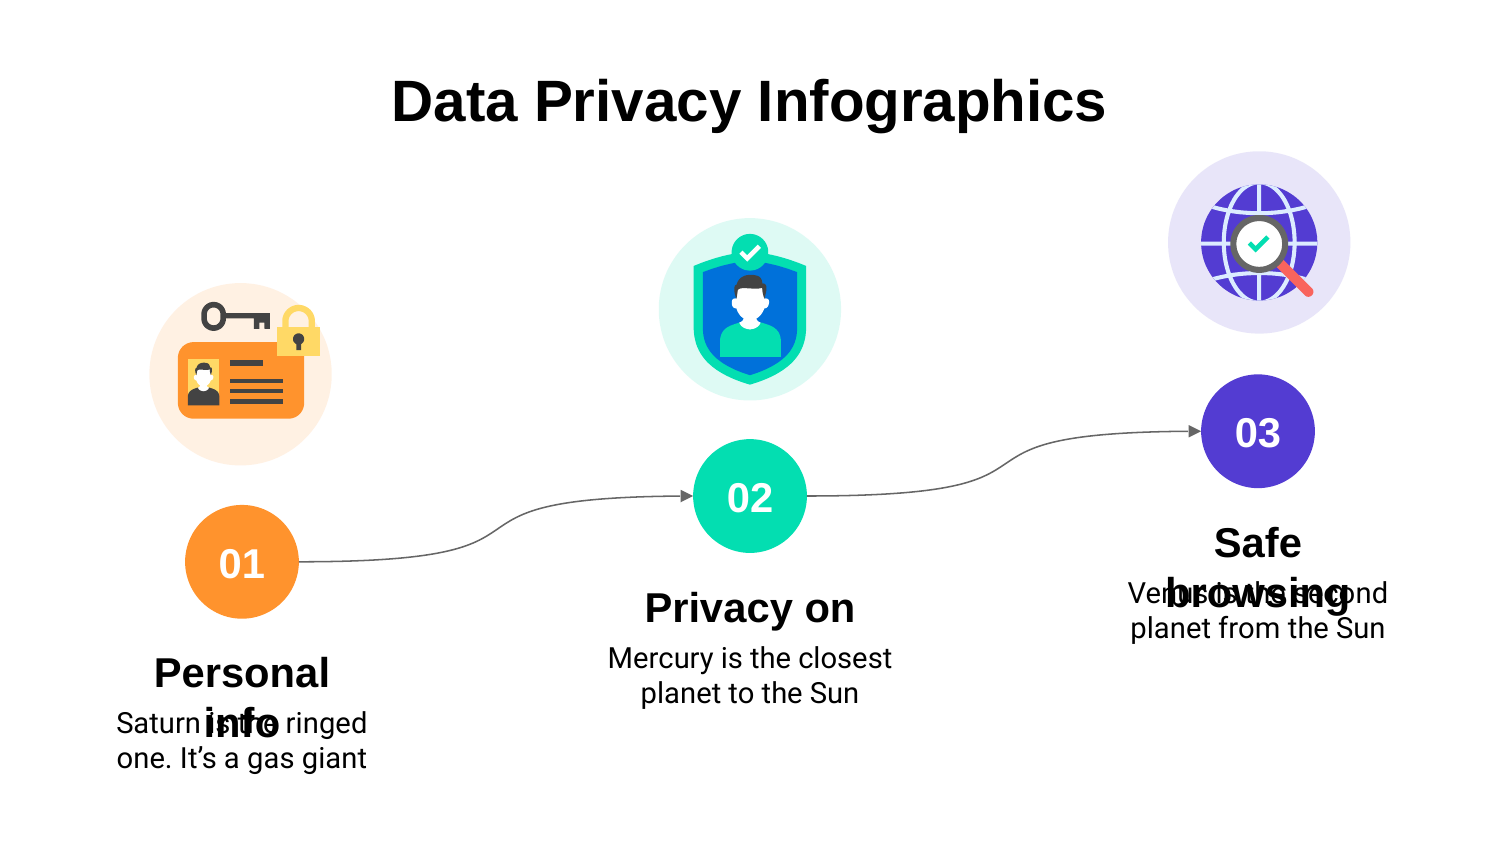

# Data Privacy Infographics

03
Safe browsing
Venus is the second planet from the Sun
02
Privacy on
Mercury is the closest planet to the Sun
01
Personal info
Saturn is the ringed one. It’s a gas giant